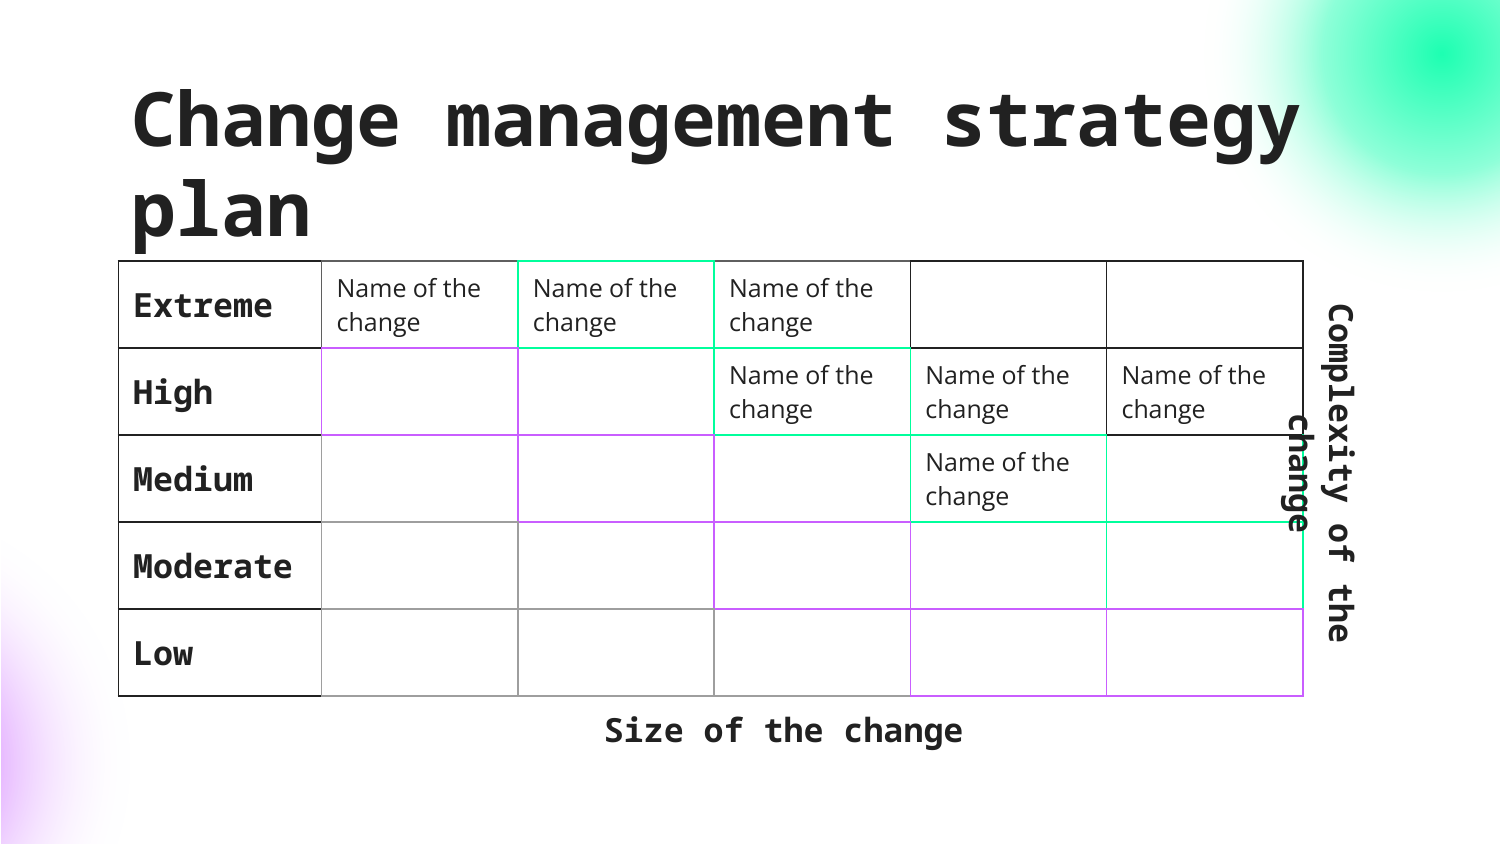

# Change management strategy plan
| Extreme | Name of the change | Name of the change | Name of the change |  |  |
| --- | --- | --- | --- | --- | --- |
| High |  |  | Name of the change | Name of the change | Name of the change |
| Medium |  |  |  | Name of the change |  |
| Moderate |  |  |  |  |  |
| Low |  |  |  |  |  |
Complexity of the change
Size of the change